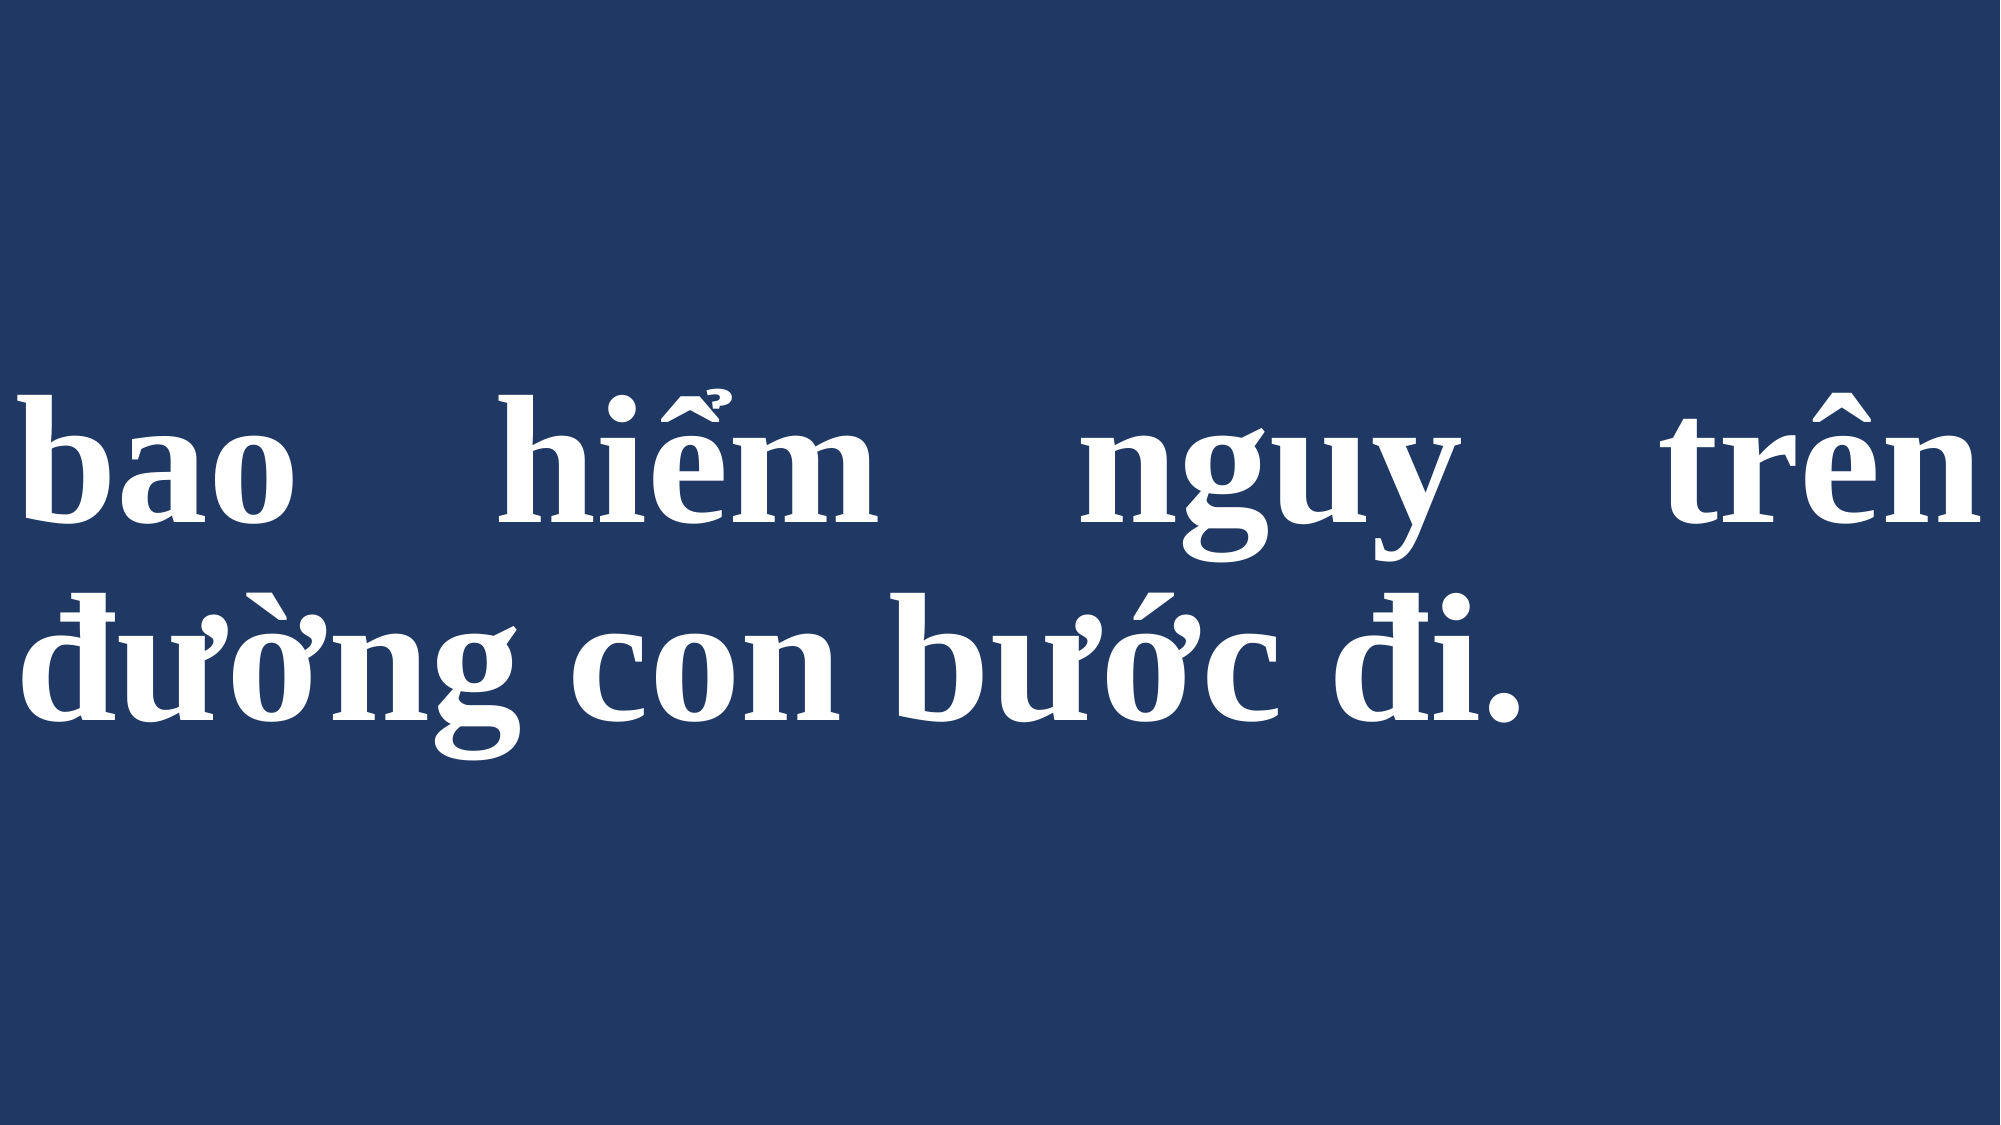

# bao hiểm nguy trên đường con bước đi.